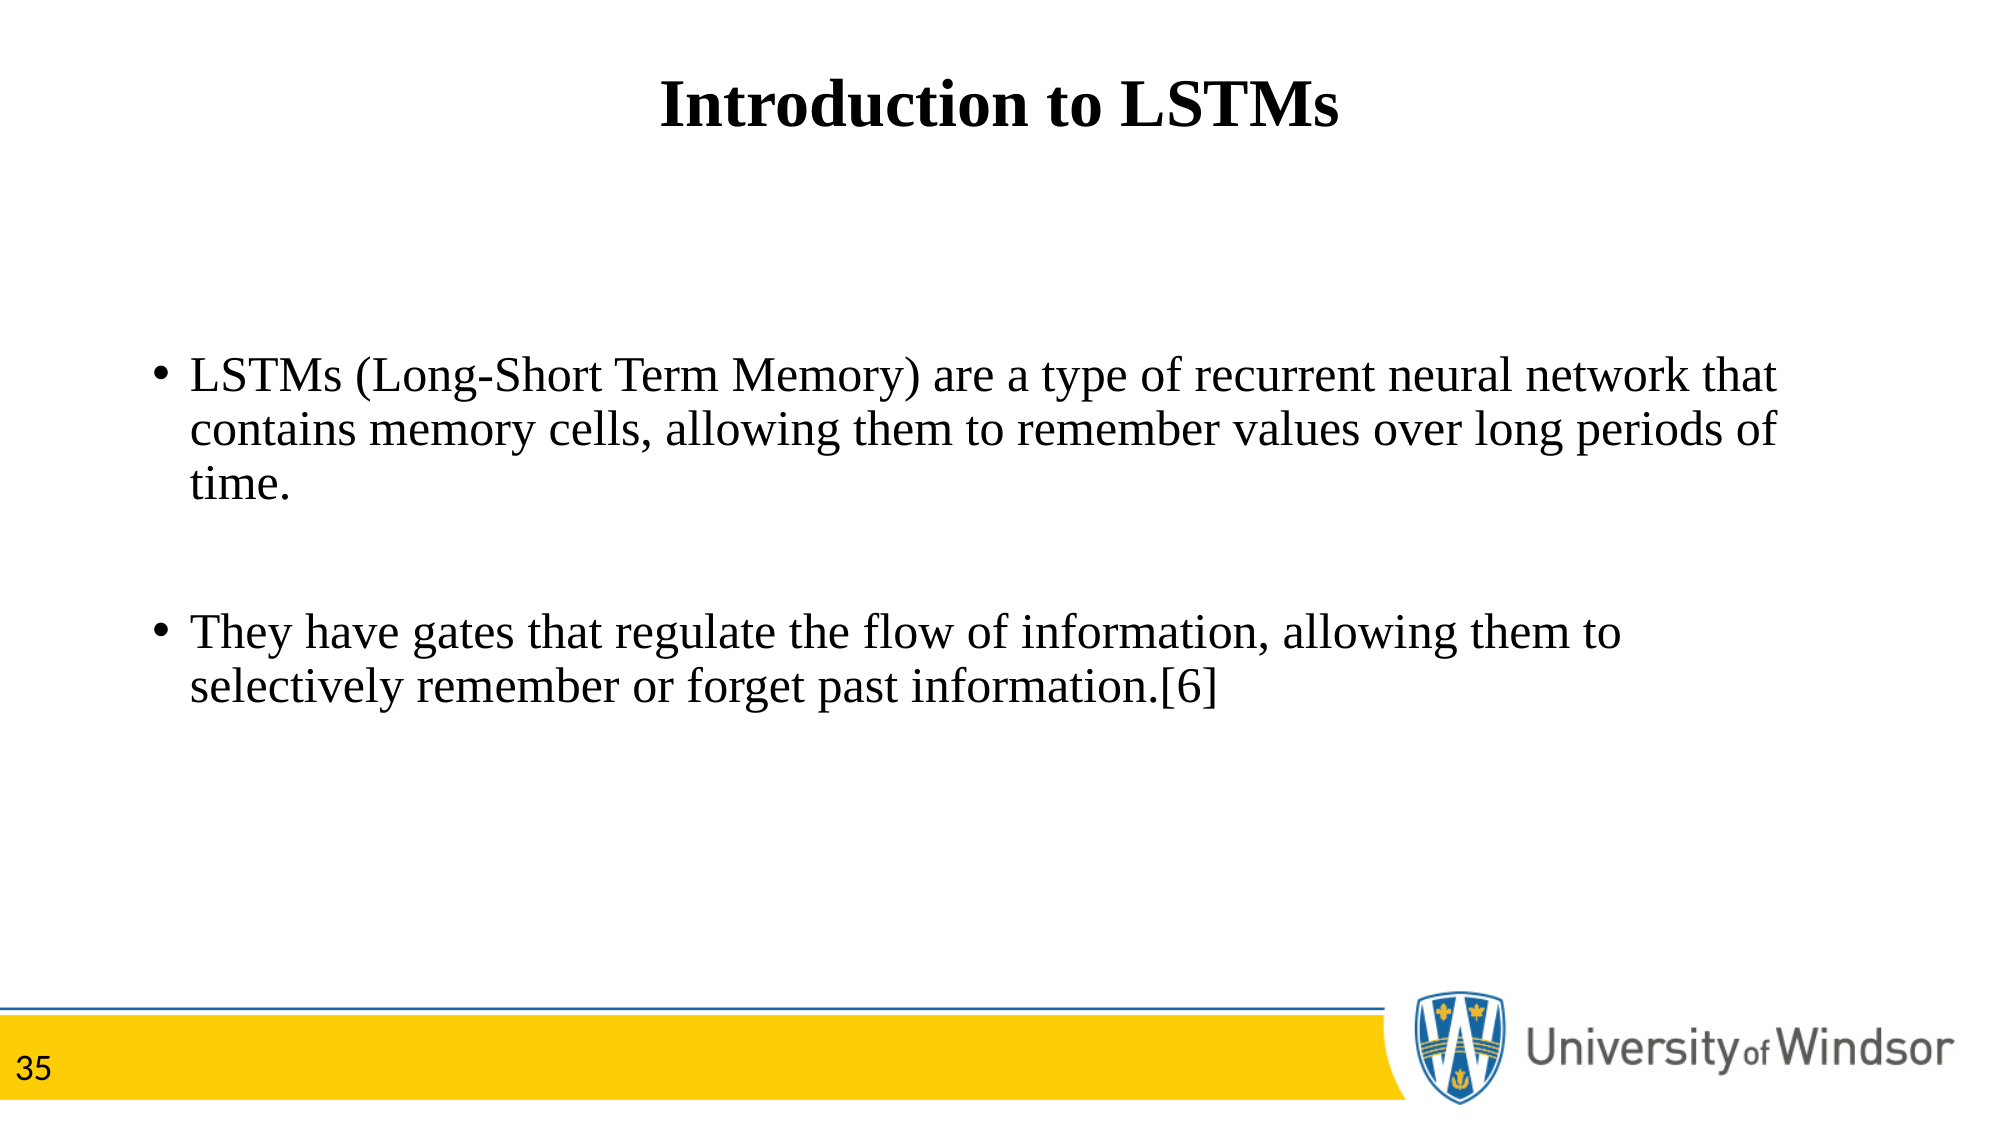

# Introduction to LSTMs
LSTMs (Long-Short Term Memory) are a type of recurrent neural network that contains memory cells, allowing them to remember values over long periods of time.

They have gates that regulate the flow of information, allowing them to selectively remember or forget past information.[6]
35